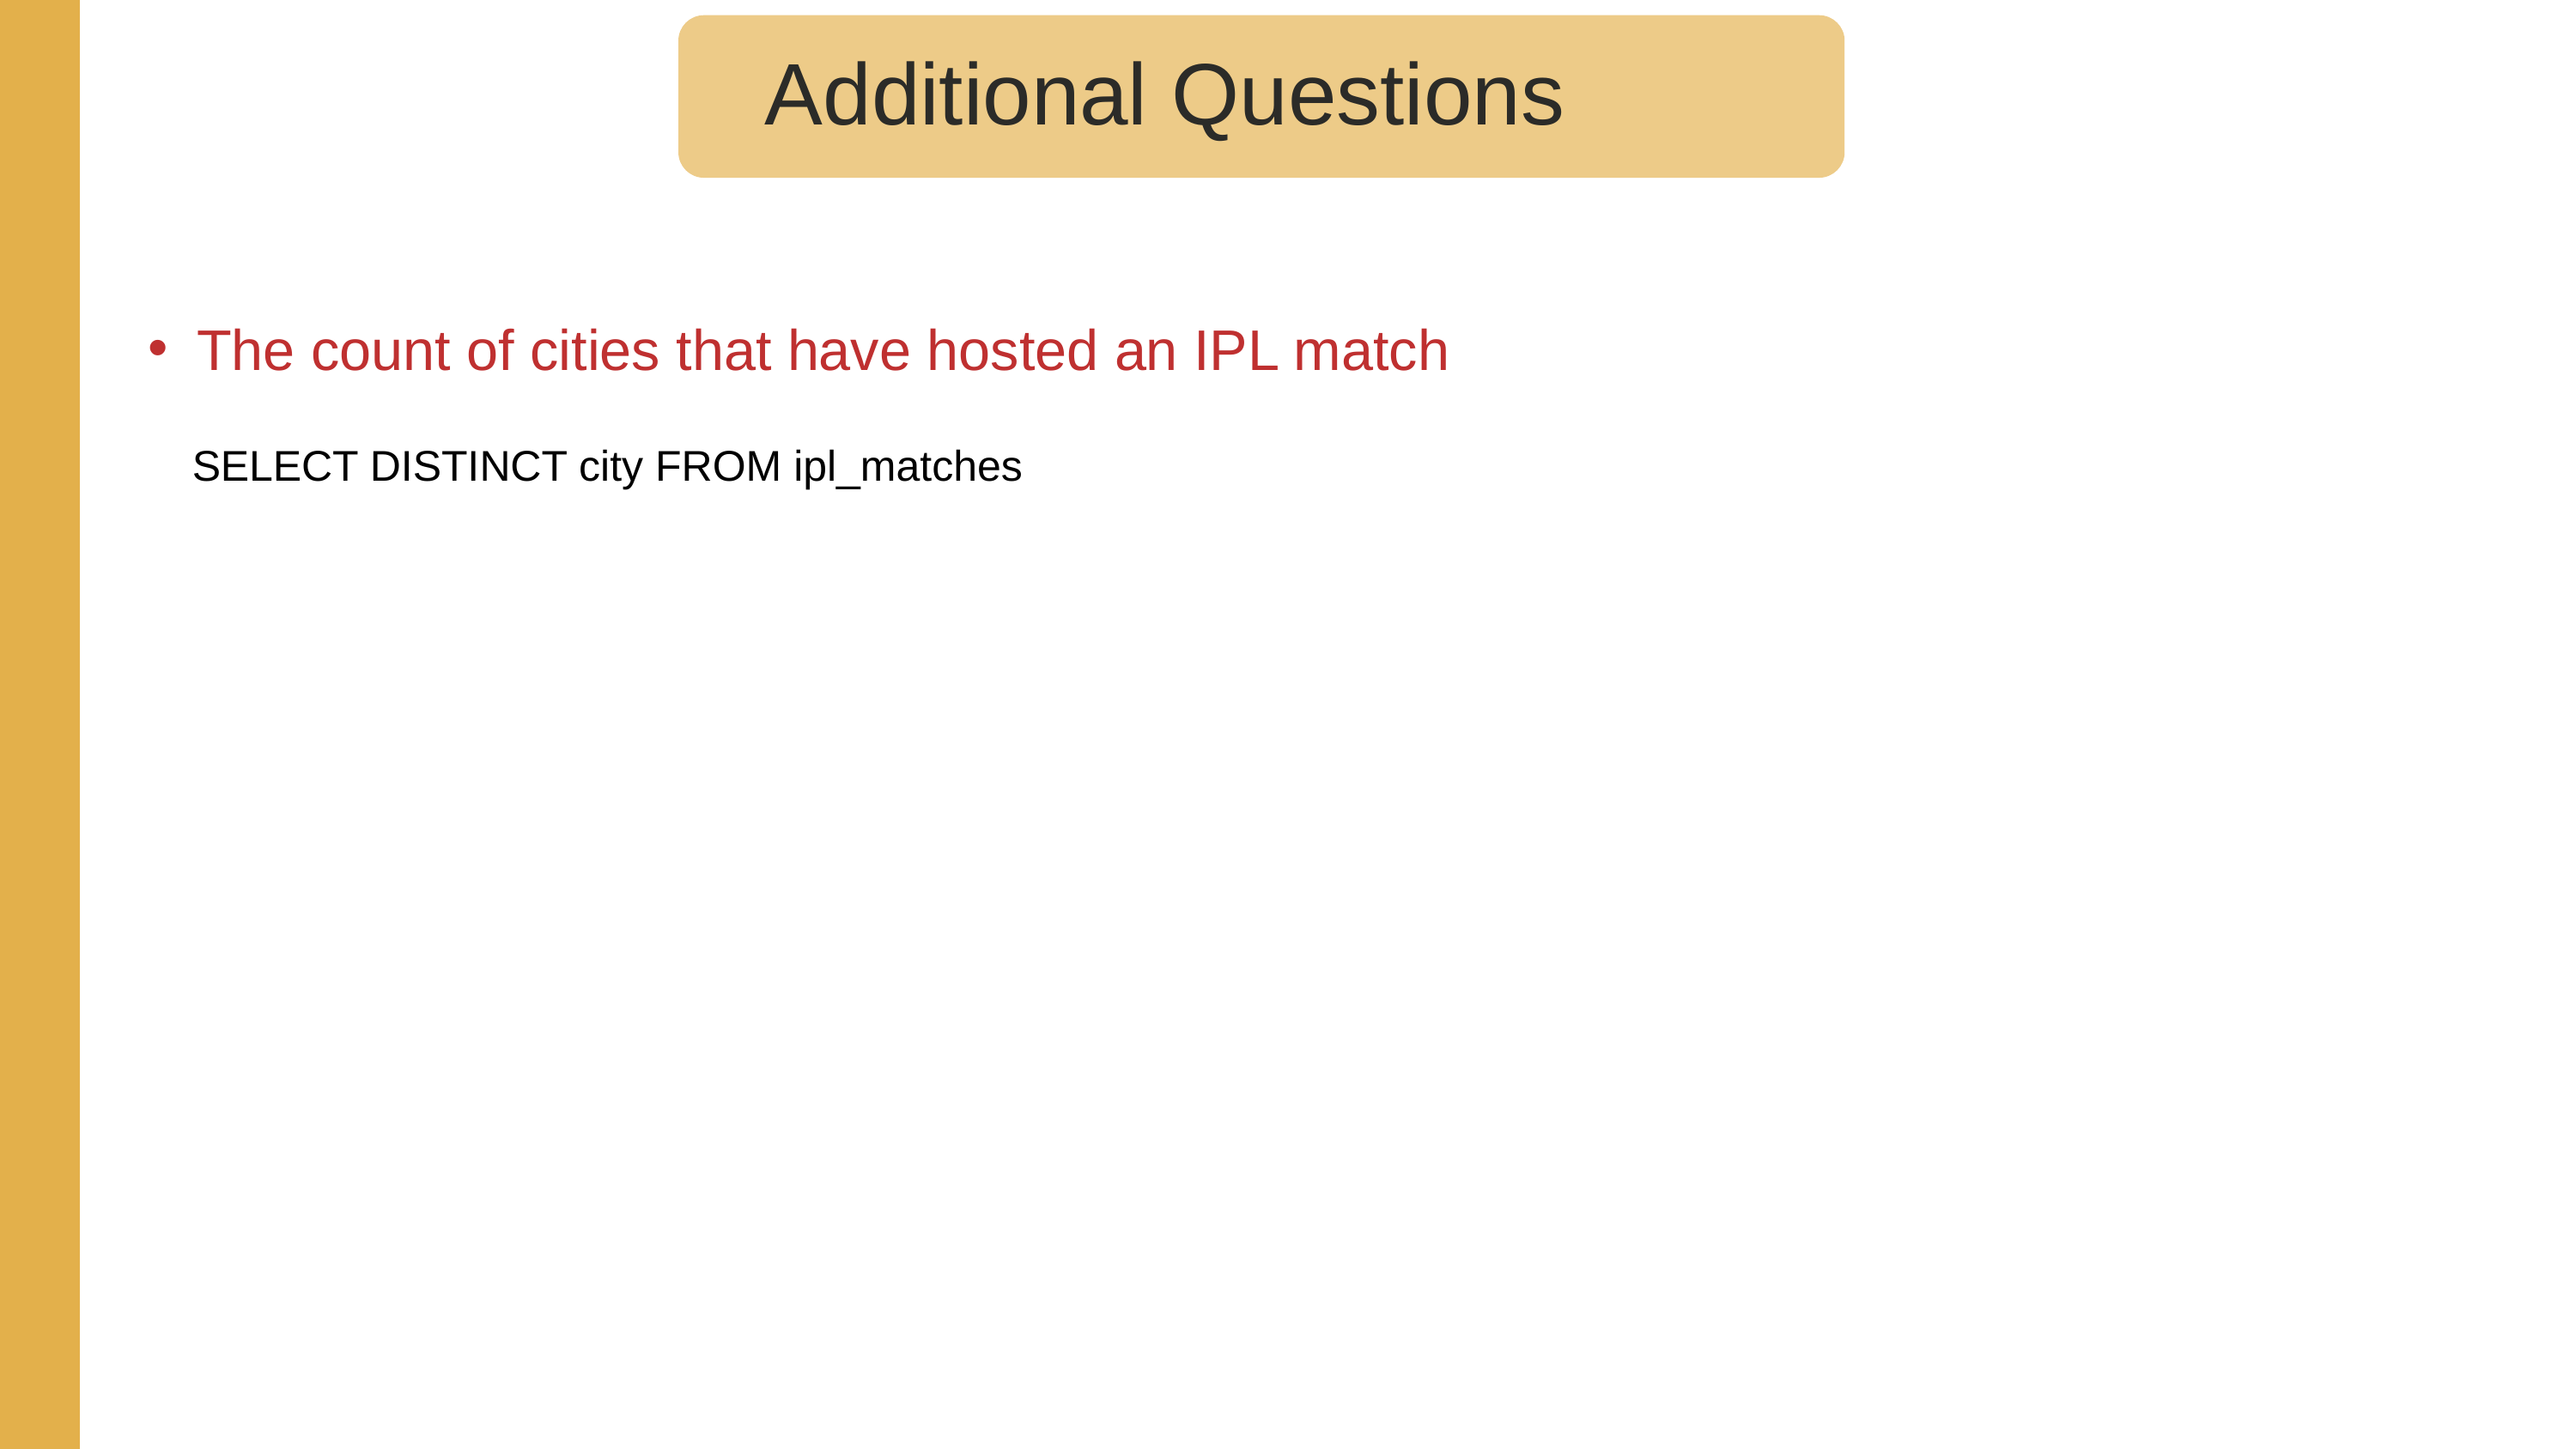

Additional Questions
The count of cities that have hosted an IPL match

SELECT DISTINCT city FROM ipl_matches